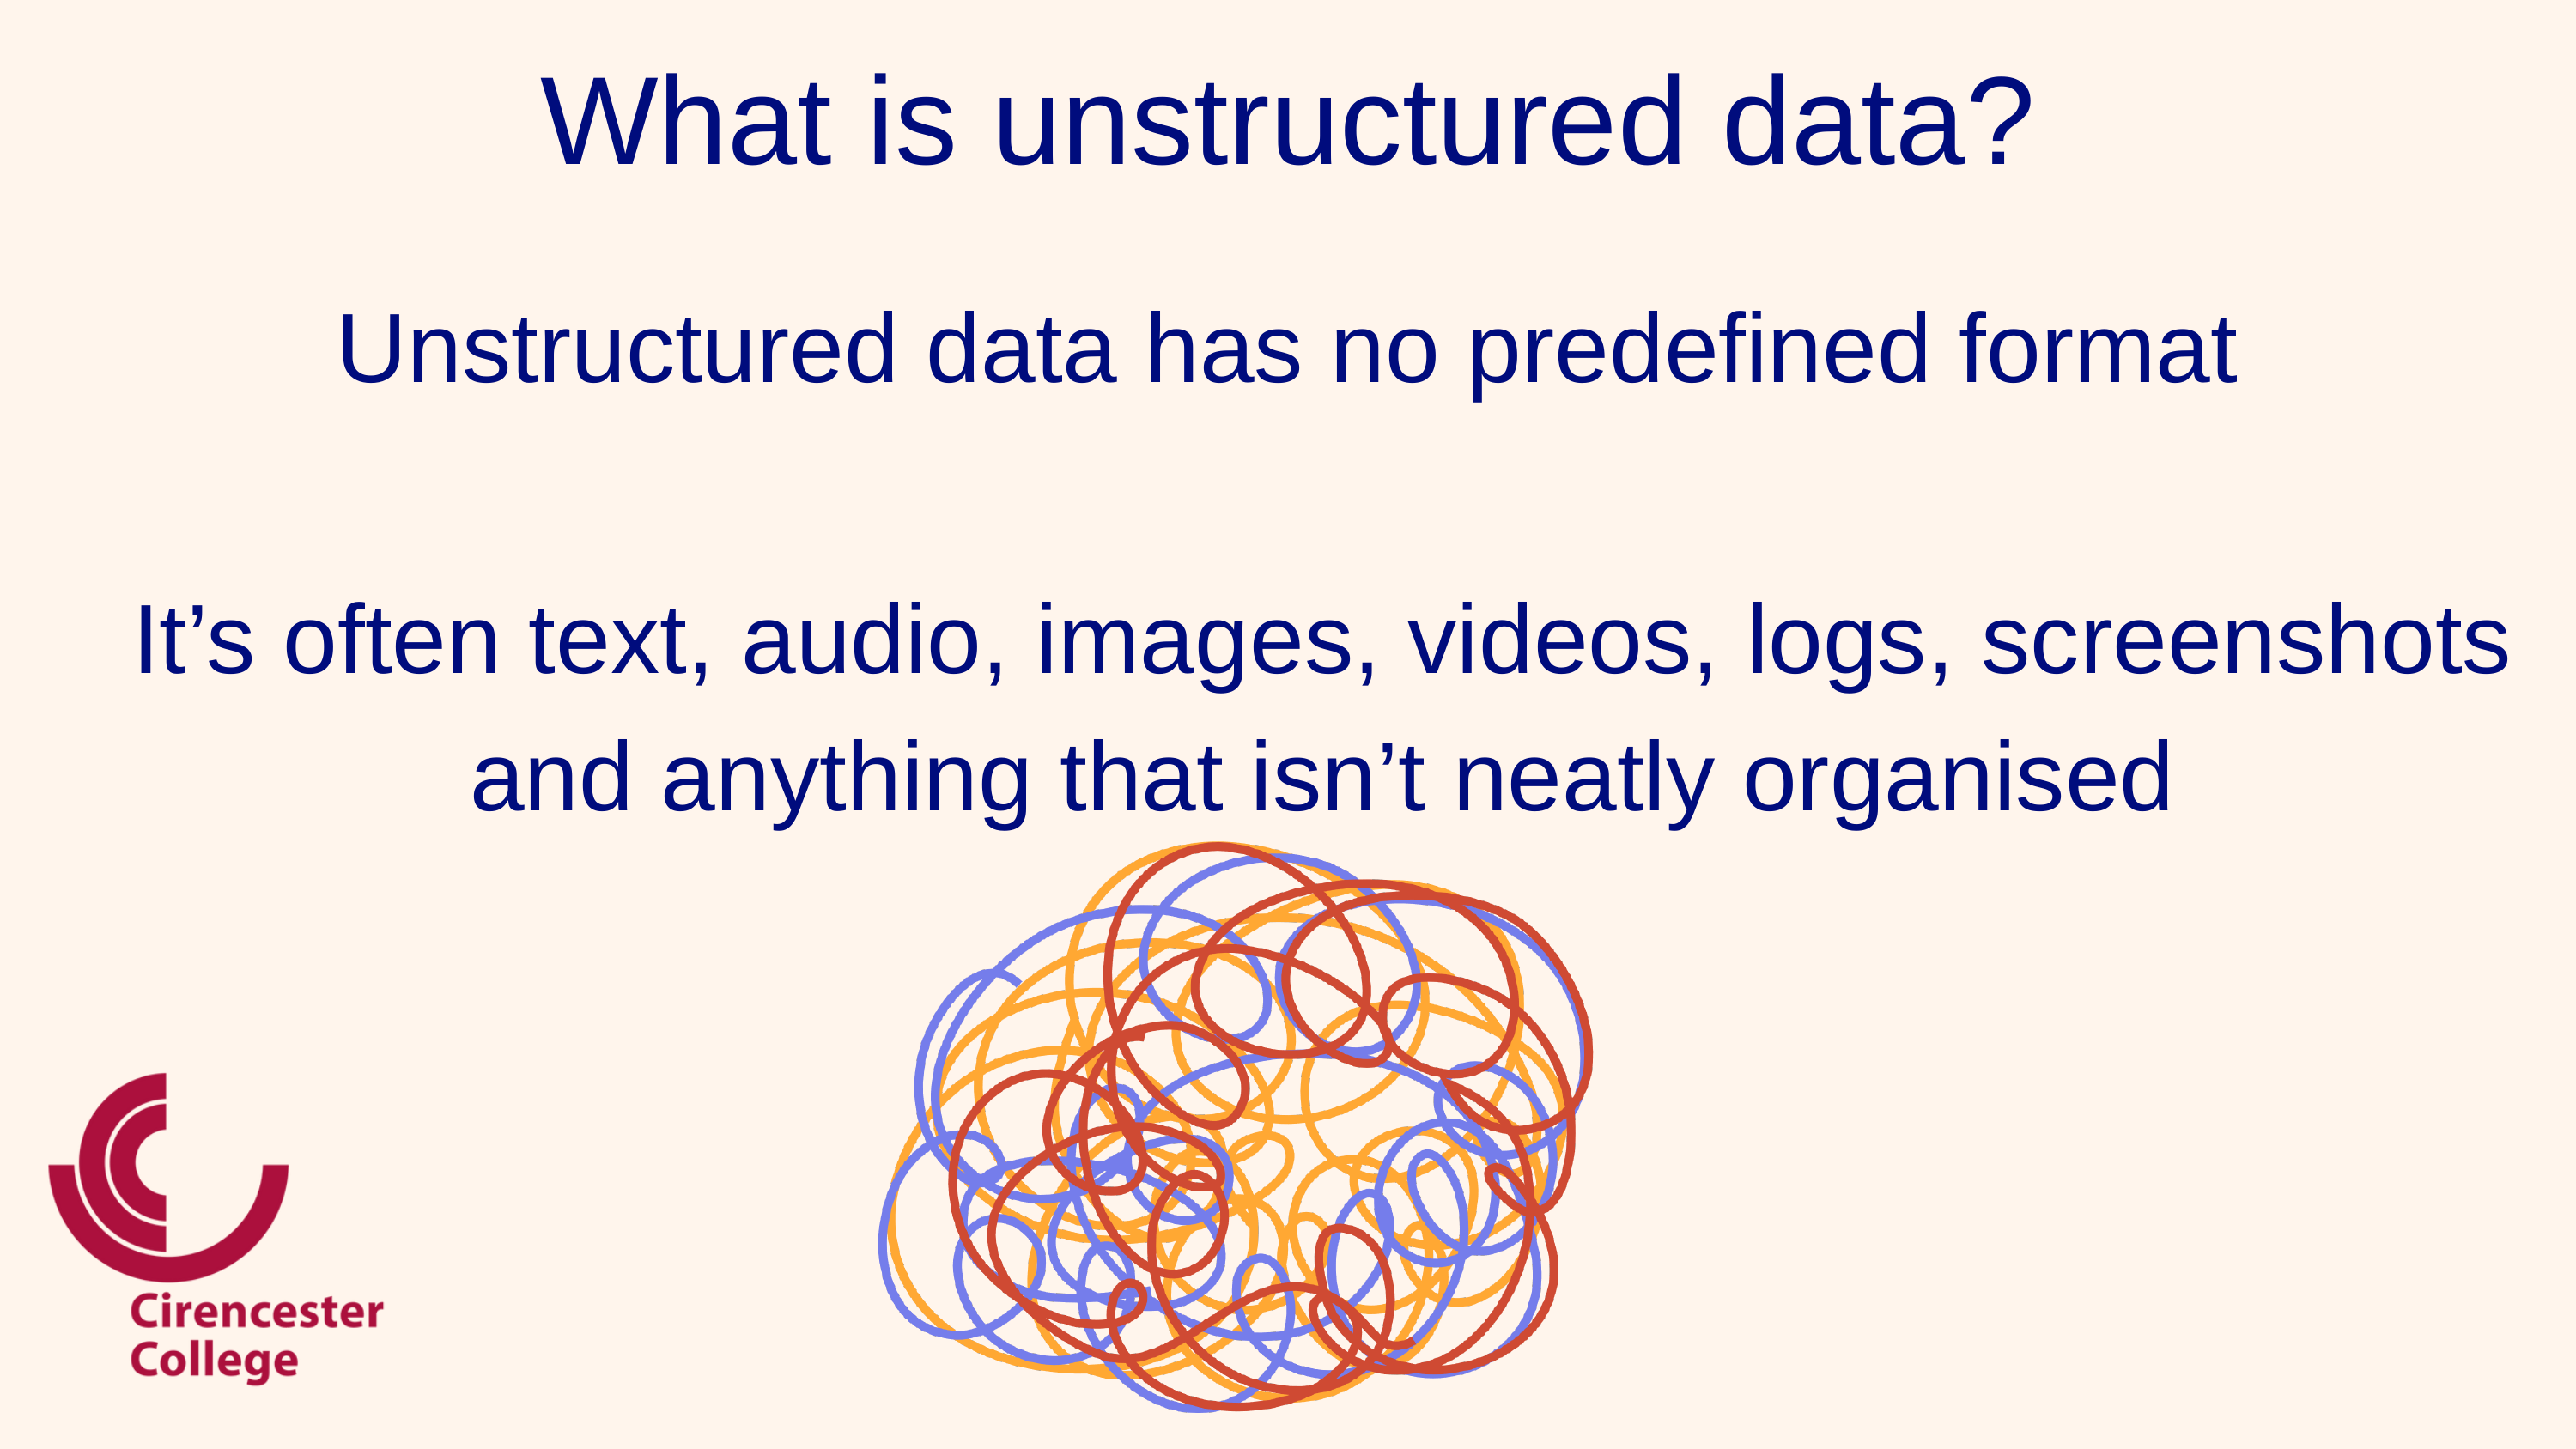

What is unstructured data?
Unstructured data has no predefined format
It’s often text, audio, images, videos, logs, screenshots and anything that isn’t neatly organised